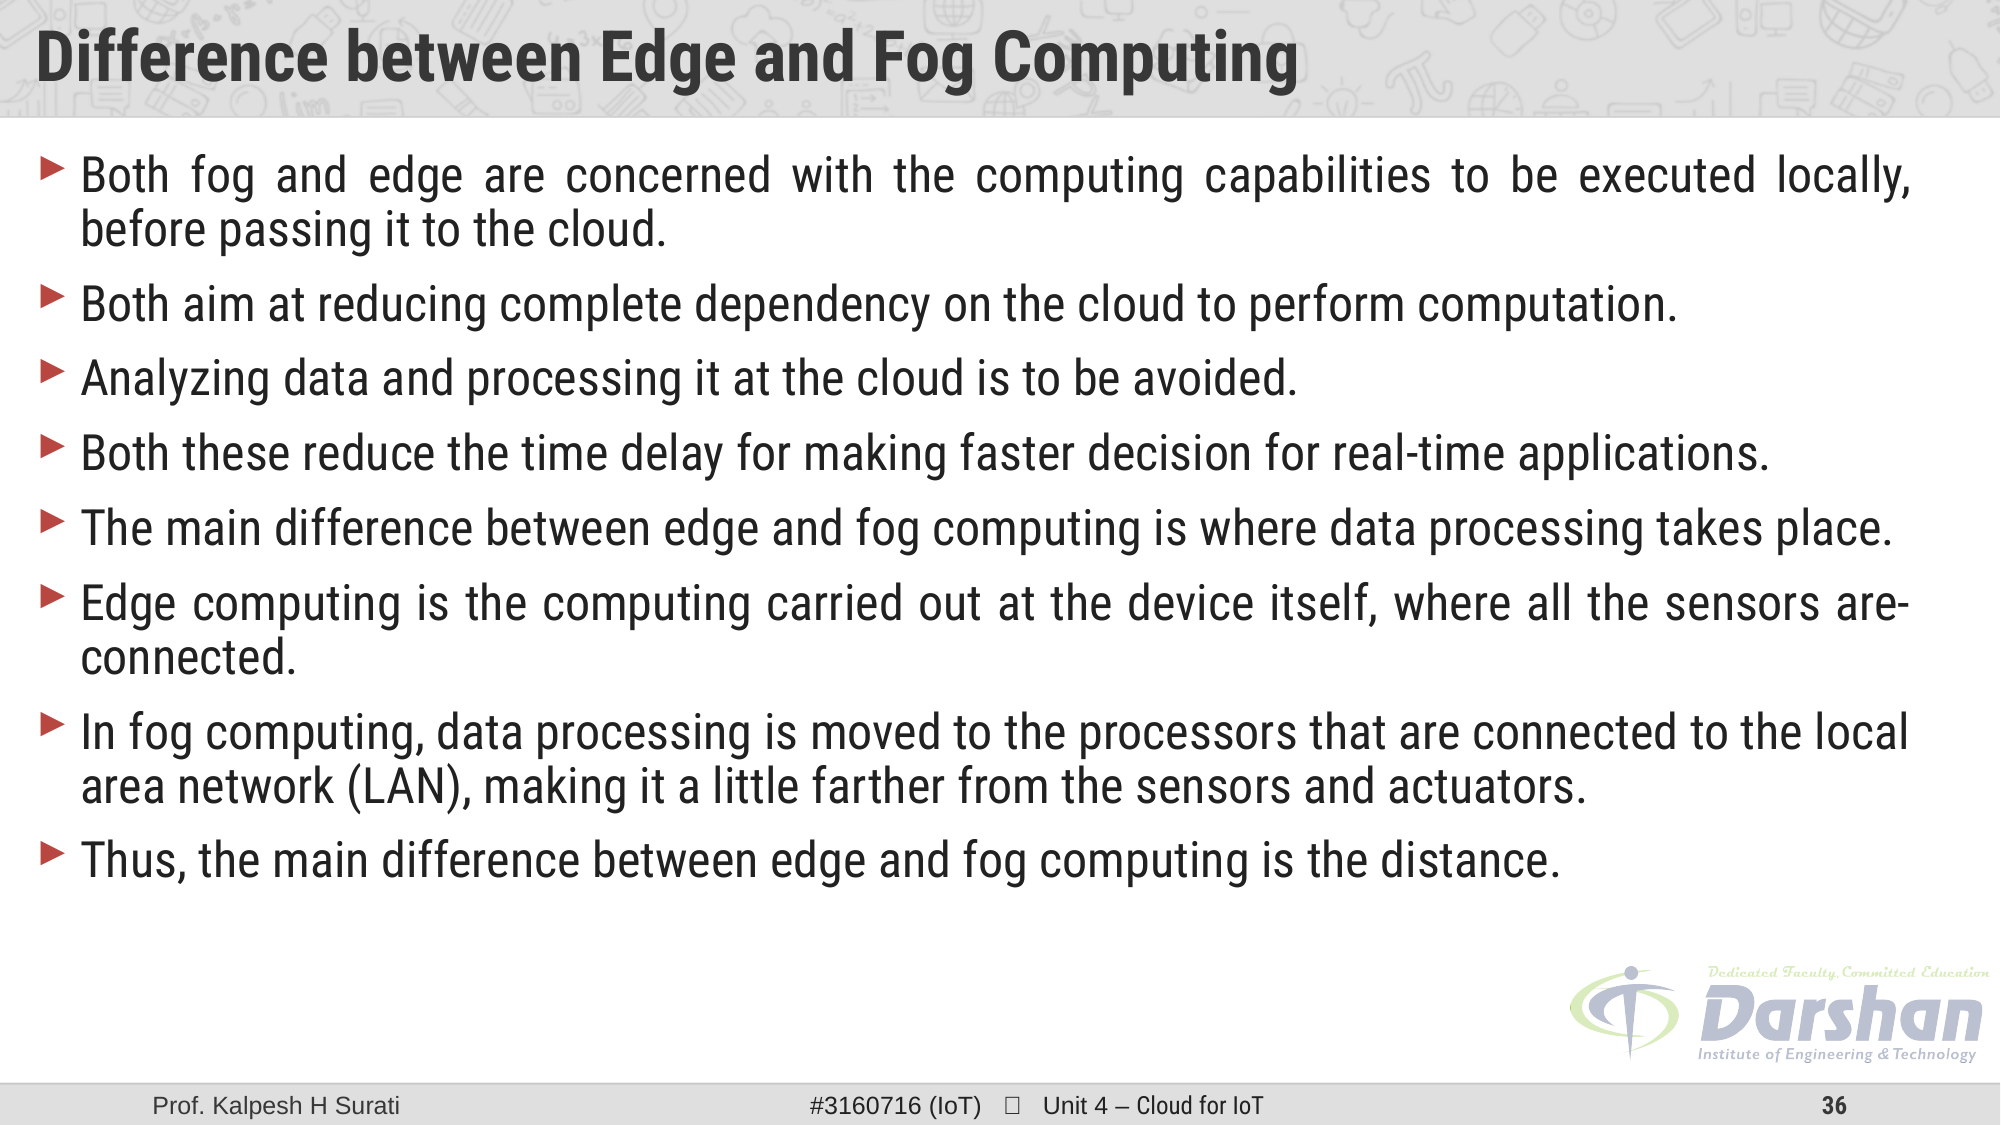

# Difference between Edge and Fog Computing
Both fog and edge are concerned with the computing capabilities to be executed locally, before passing it to the cloud.
Both aim at reducing complete dependency on the cloud to perform computation.
Analyzing data and processing it at the cloud is to be avoided.
Both these reduce the time delay for making faster decision for real-time applications.
The main difference between edge and fog computing is where data processing takes place.
Edge computing is the computing carried out at the device itself, where all the sensors are-connected.
In fog computing, data processing is moved to the processors that are connected to the local area network (LAN), making it a little farther from the sensors and actuators.
Thus, the main difference between edge and fog computing is the distance.